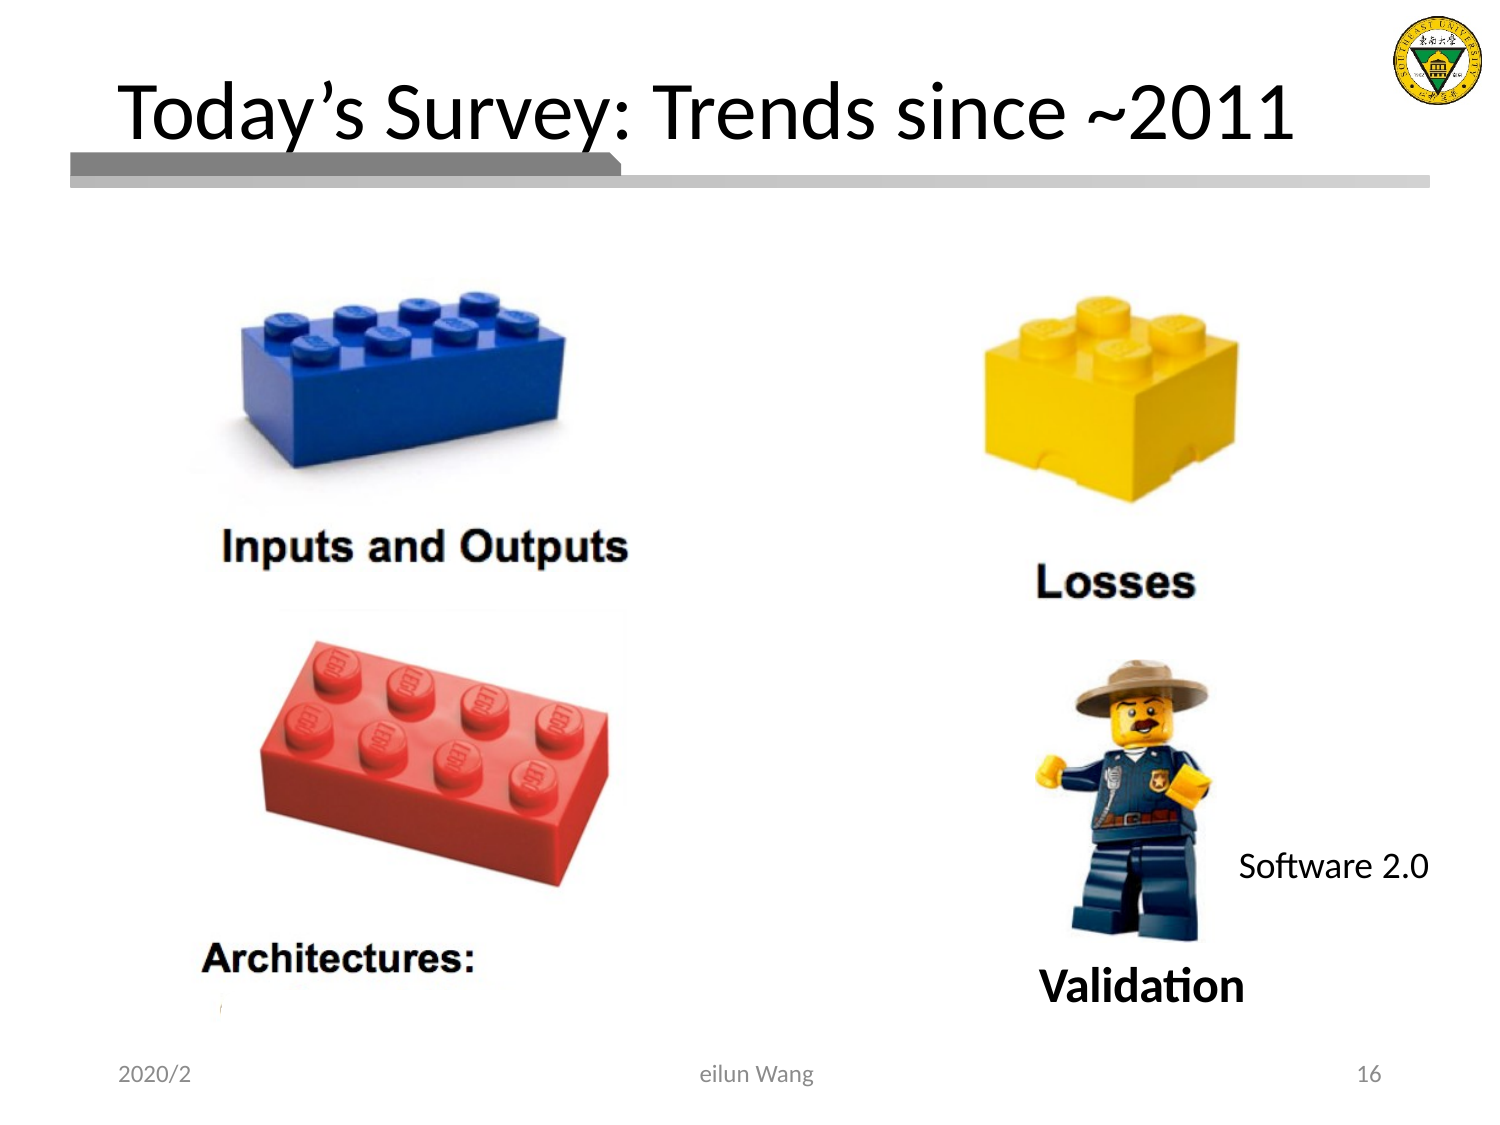

# Today’s Survey: Trends since ~2011

Software 2.0

Validation
2020/2
Beilun Wang
16